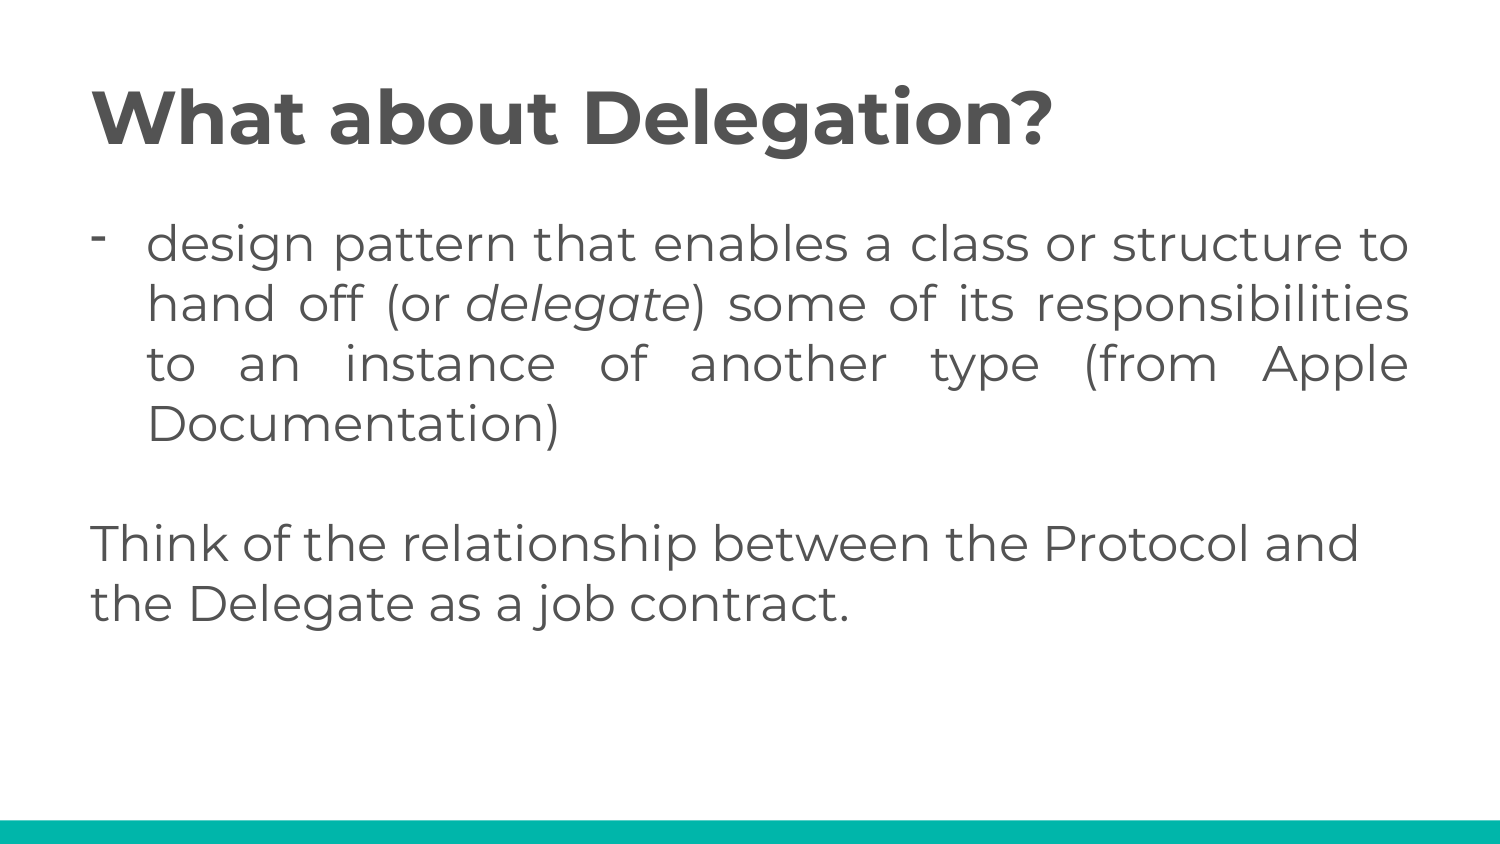

# What about Delegation?
design pattern that enables a class or structure to hand off (or delegate) some of its responsibilities to an instance of another type (from Apple Documentation)

Think of the relationship between the Protocol and the Delegate as a job contract.